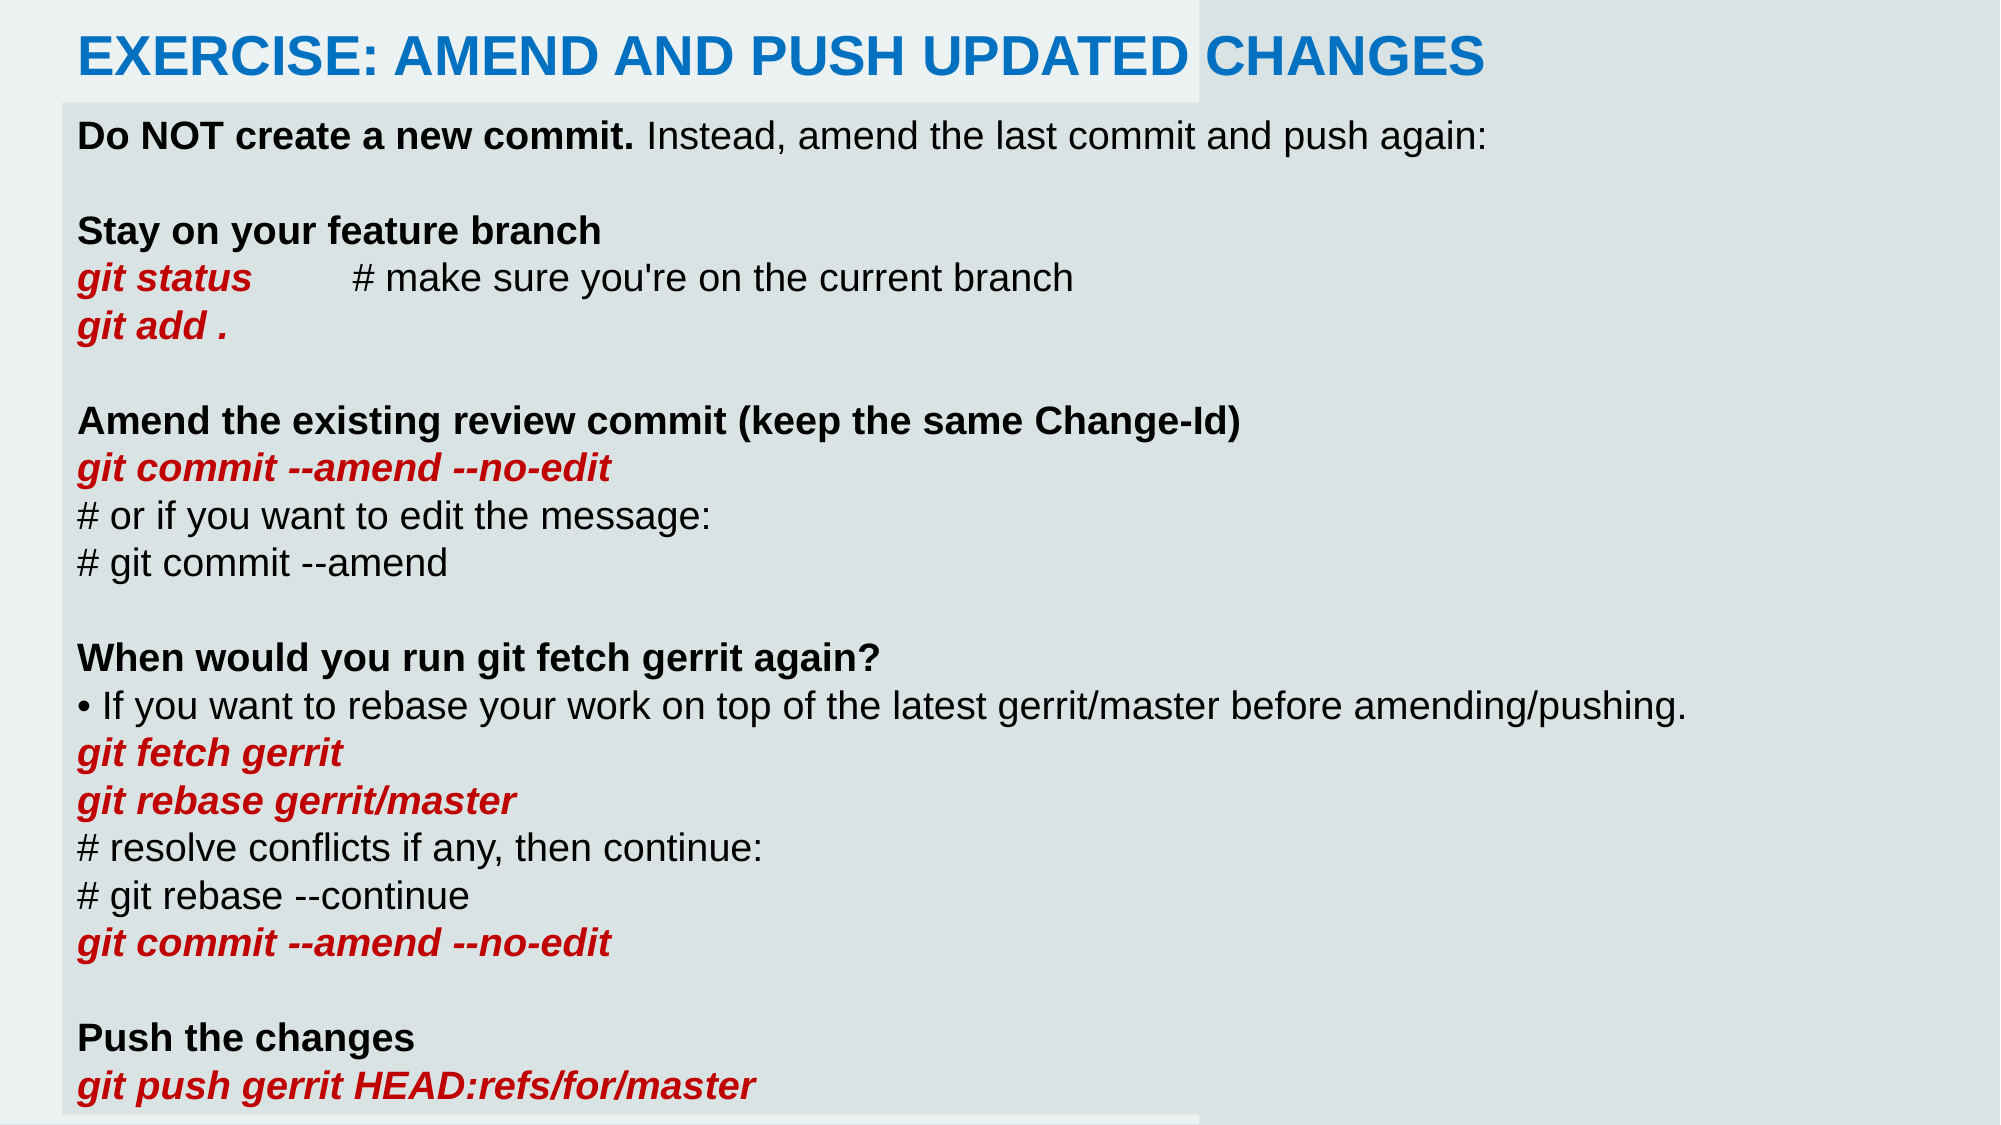

# Exercise: Amend and push updated changes
Do NOT create a new commit. Instead, amend the last commit and push again:

Stay on your feature branch
git status         # make sure you're on the current branch
git add .

Amend the existing review commit (keep the same Change-Id)
git commit --amend --no-edit
# or if you want to edit the message:
# git commit --amend

When would you run git fetch gerrit again?
• If you want to rebase your work on top of the latest gerrit/master before amending/pushing.
git fetch gerrit
git rebase gerrit/master
# resolve conflicts if any, then continue:
# git rebase --continue
git commit --amend --no-edit

Push the changes
git push gerrit HEAD:refs/for/master